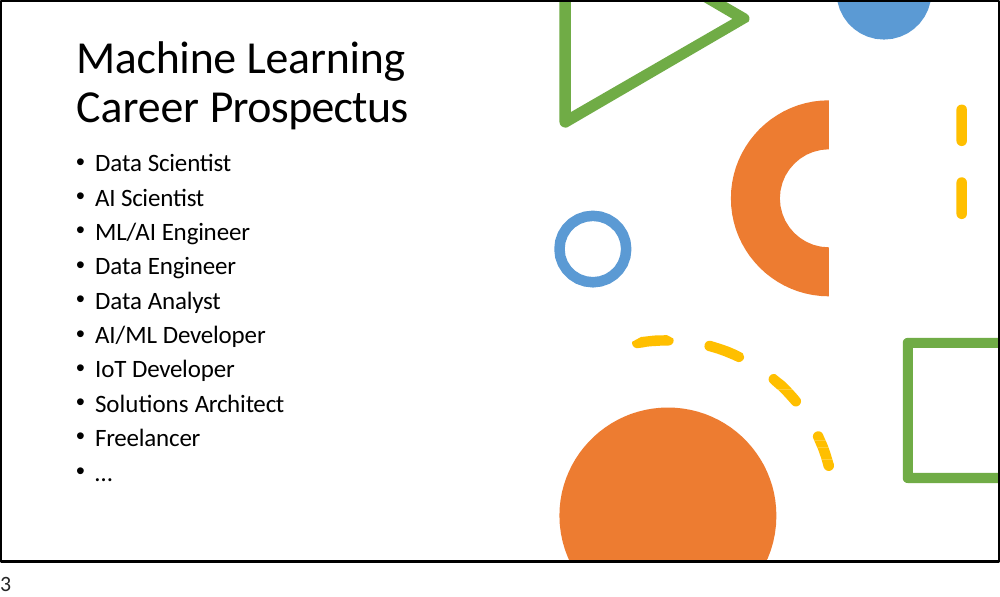

# Machine Learning Career Prospectus
Data Scientist
AI Scientist
ML/AI Engineer
Data Engineer
Data Analyst
AI/ML Developer
IoT Developer
Solutions Architect
Freelancer
…
3